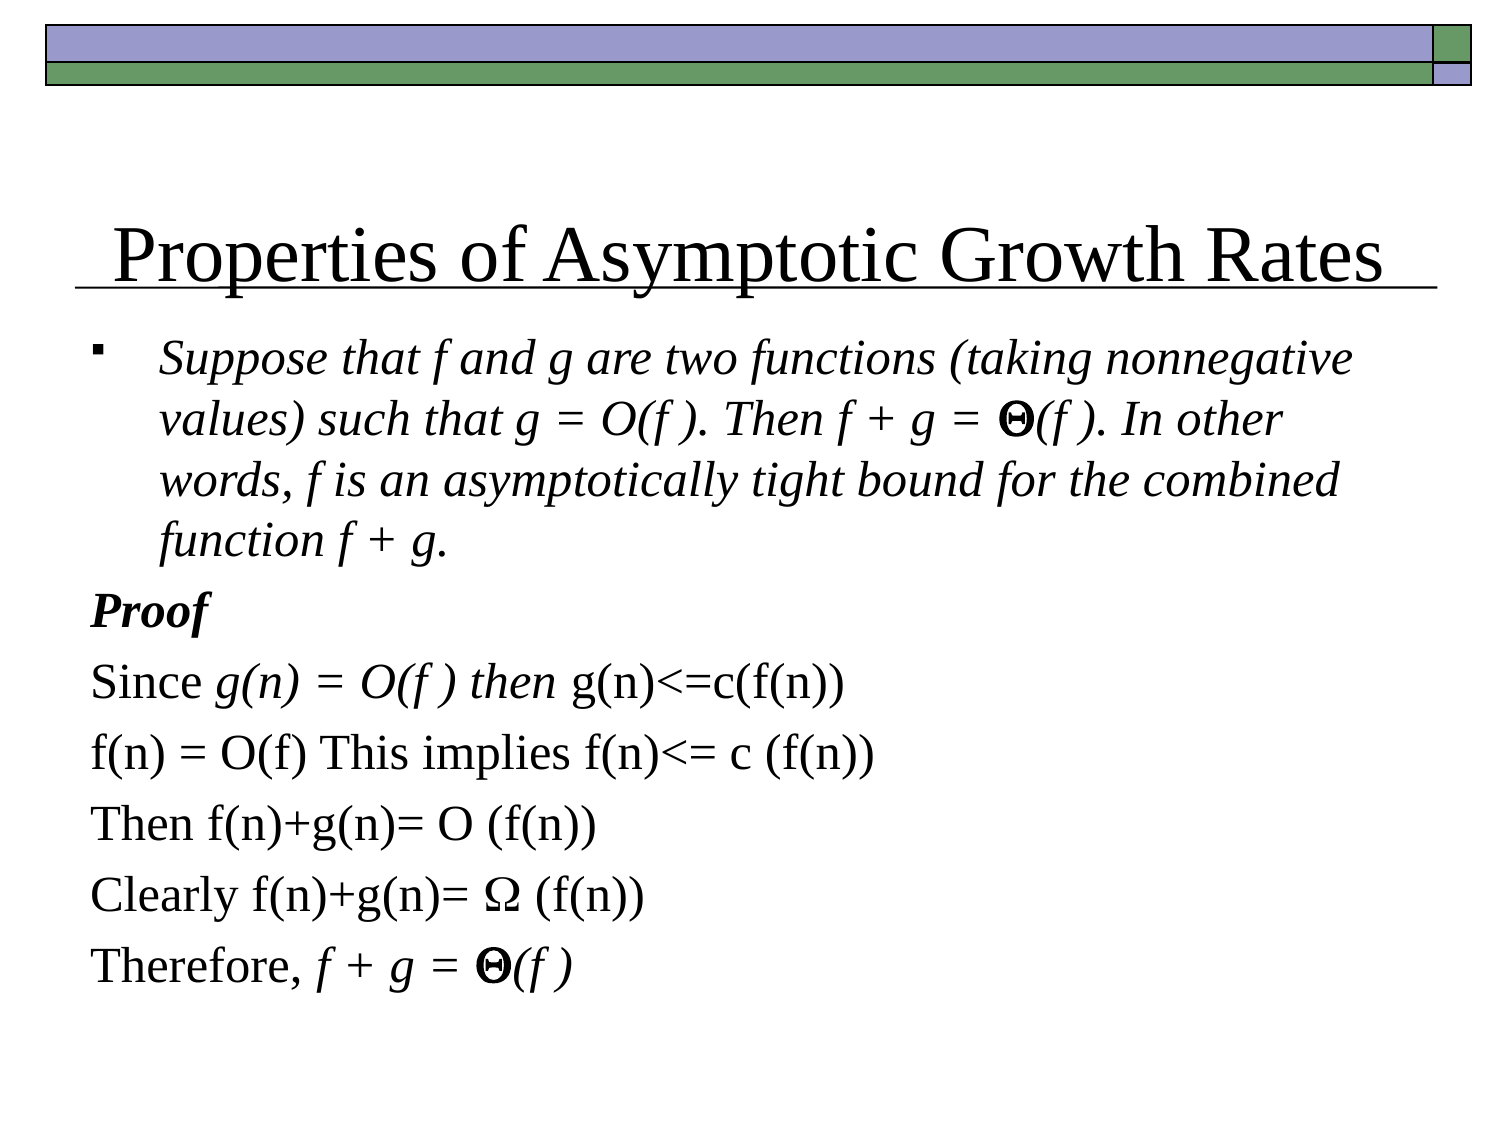

# Properties of Asymptotic Growth Rates
Suppose that f and g are two functions (taking nonnegative values) such that g = O(f ). Then f + g = Θ(f ). In other words, f is an asymptotically tight bound for the combined function f + g.
Proof
Since g(n) = O(f ) then g(n)<=c(f(n))
f(n) = O(f) This implies f(n)<= c (f(n))
Then f(n)+g(n)= O (f(n))
Clearly f(n)+g(n)= Ω (f(n))
Therefore, f + g = Θ(f )